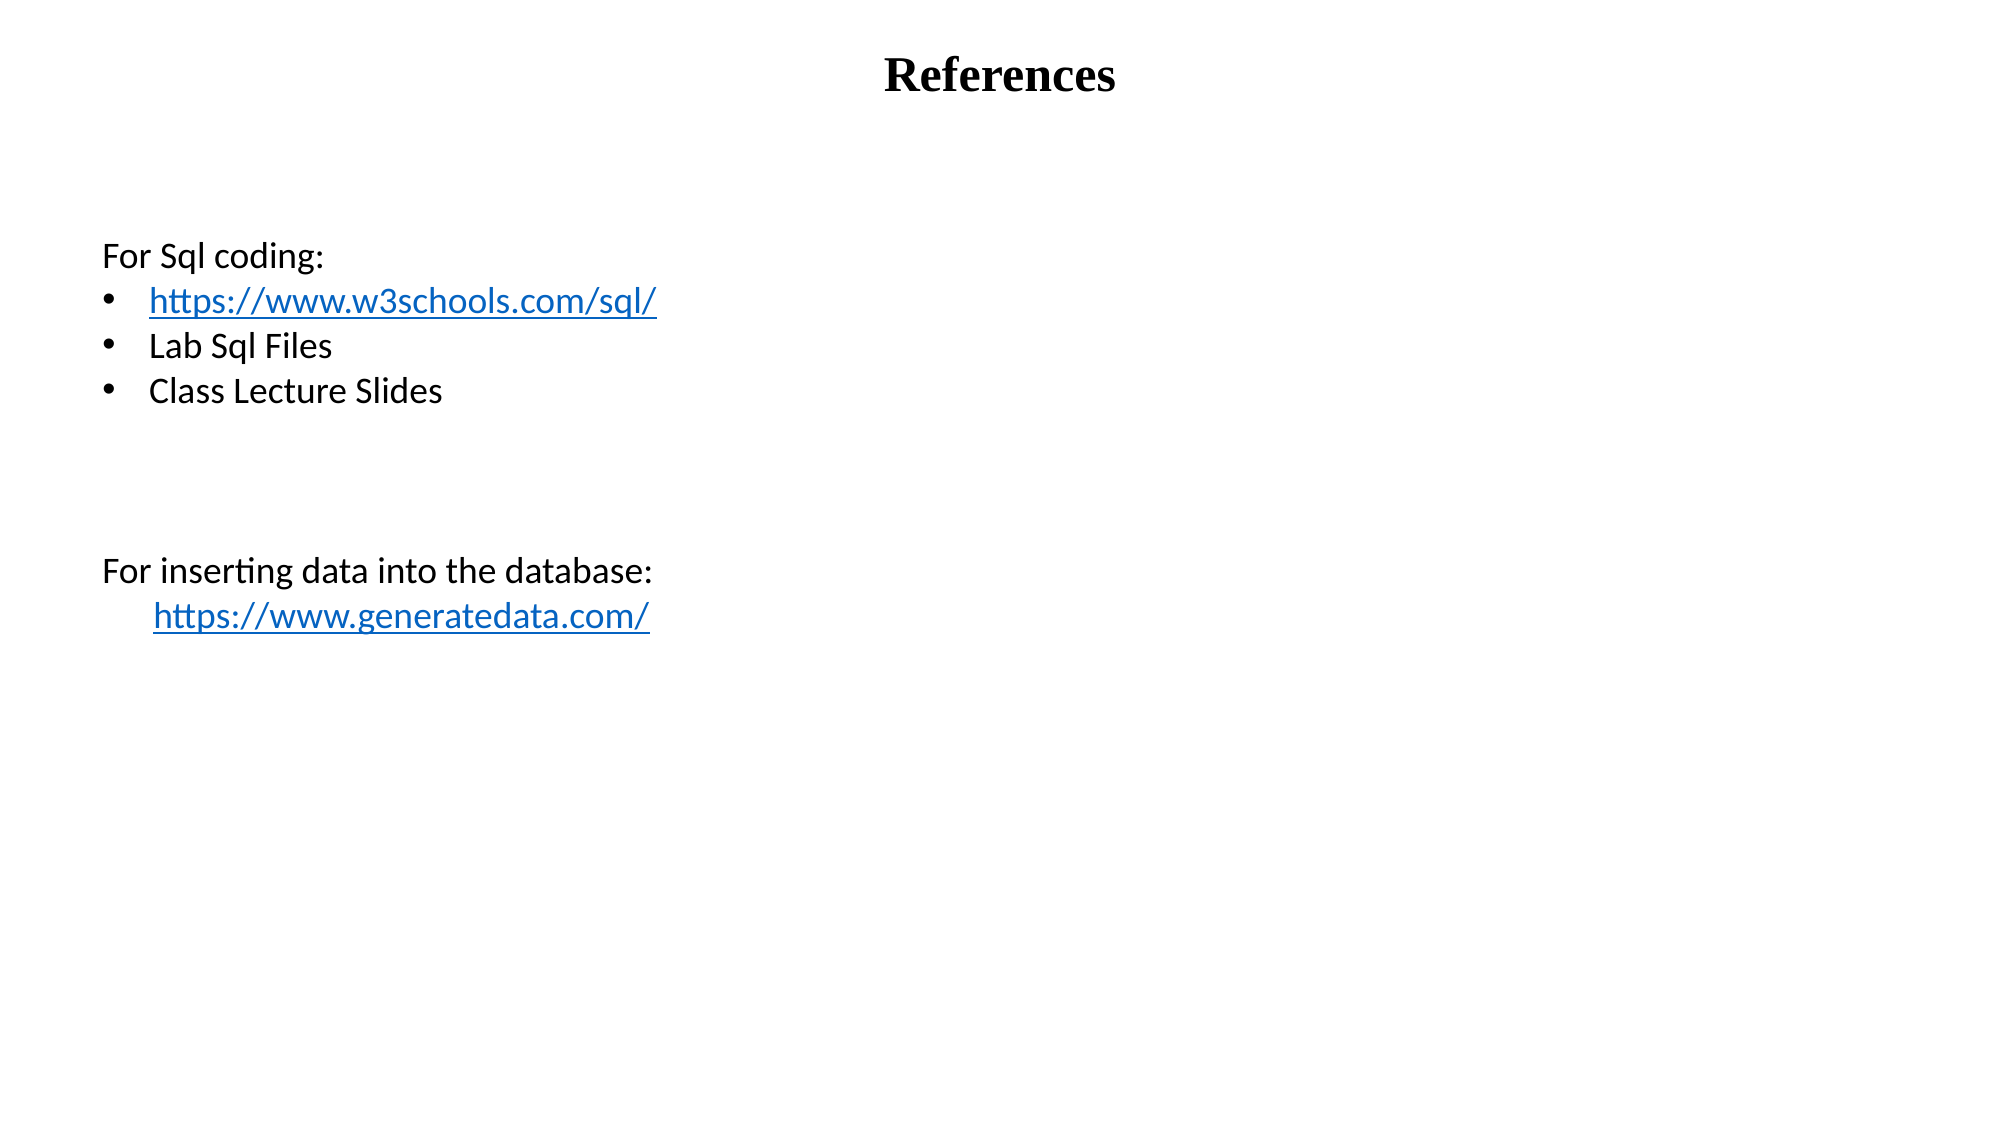

References
For Sql coding:
https://www.w3schools.com/sql/
Lab Sql Files
Class Lecture Slides

For inserting data into the database:
      https://www.generatedata.com/